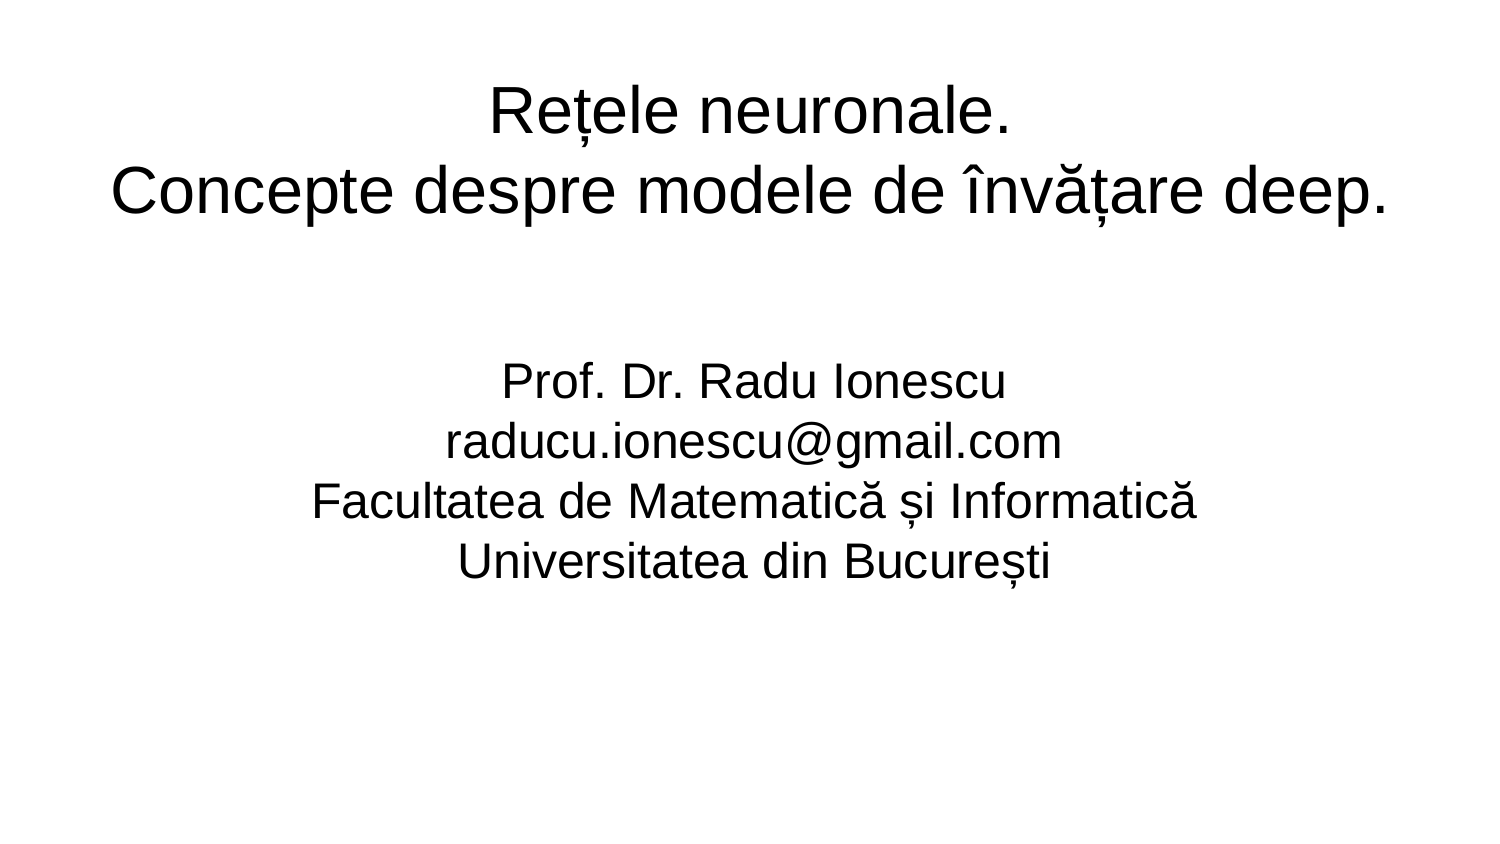

Rețele neuronale.
Concepte despre modele de învățare deep.
Prof. Dr. Radu Ionescu
raducu.ionescu@gmail.com
Facultatea de Matematică și Informatică
Universitatea din București